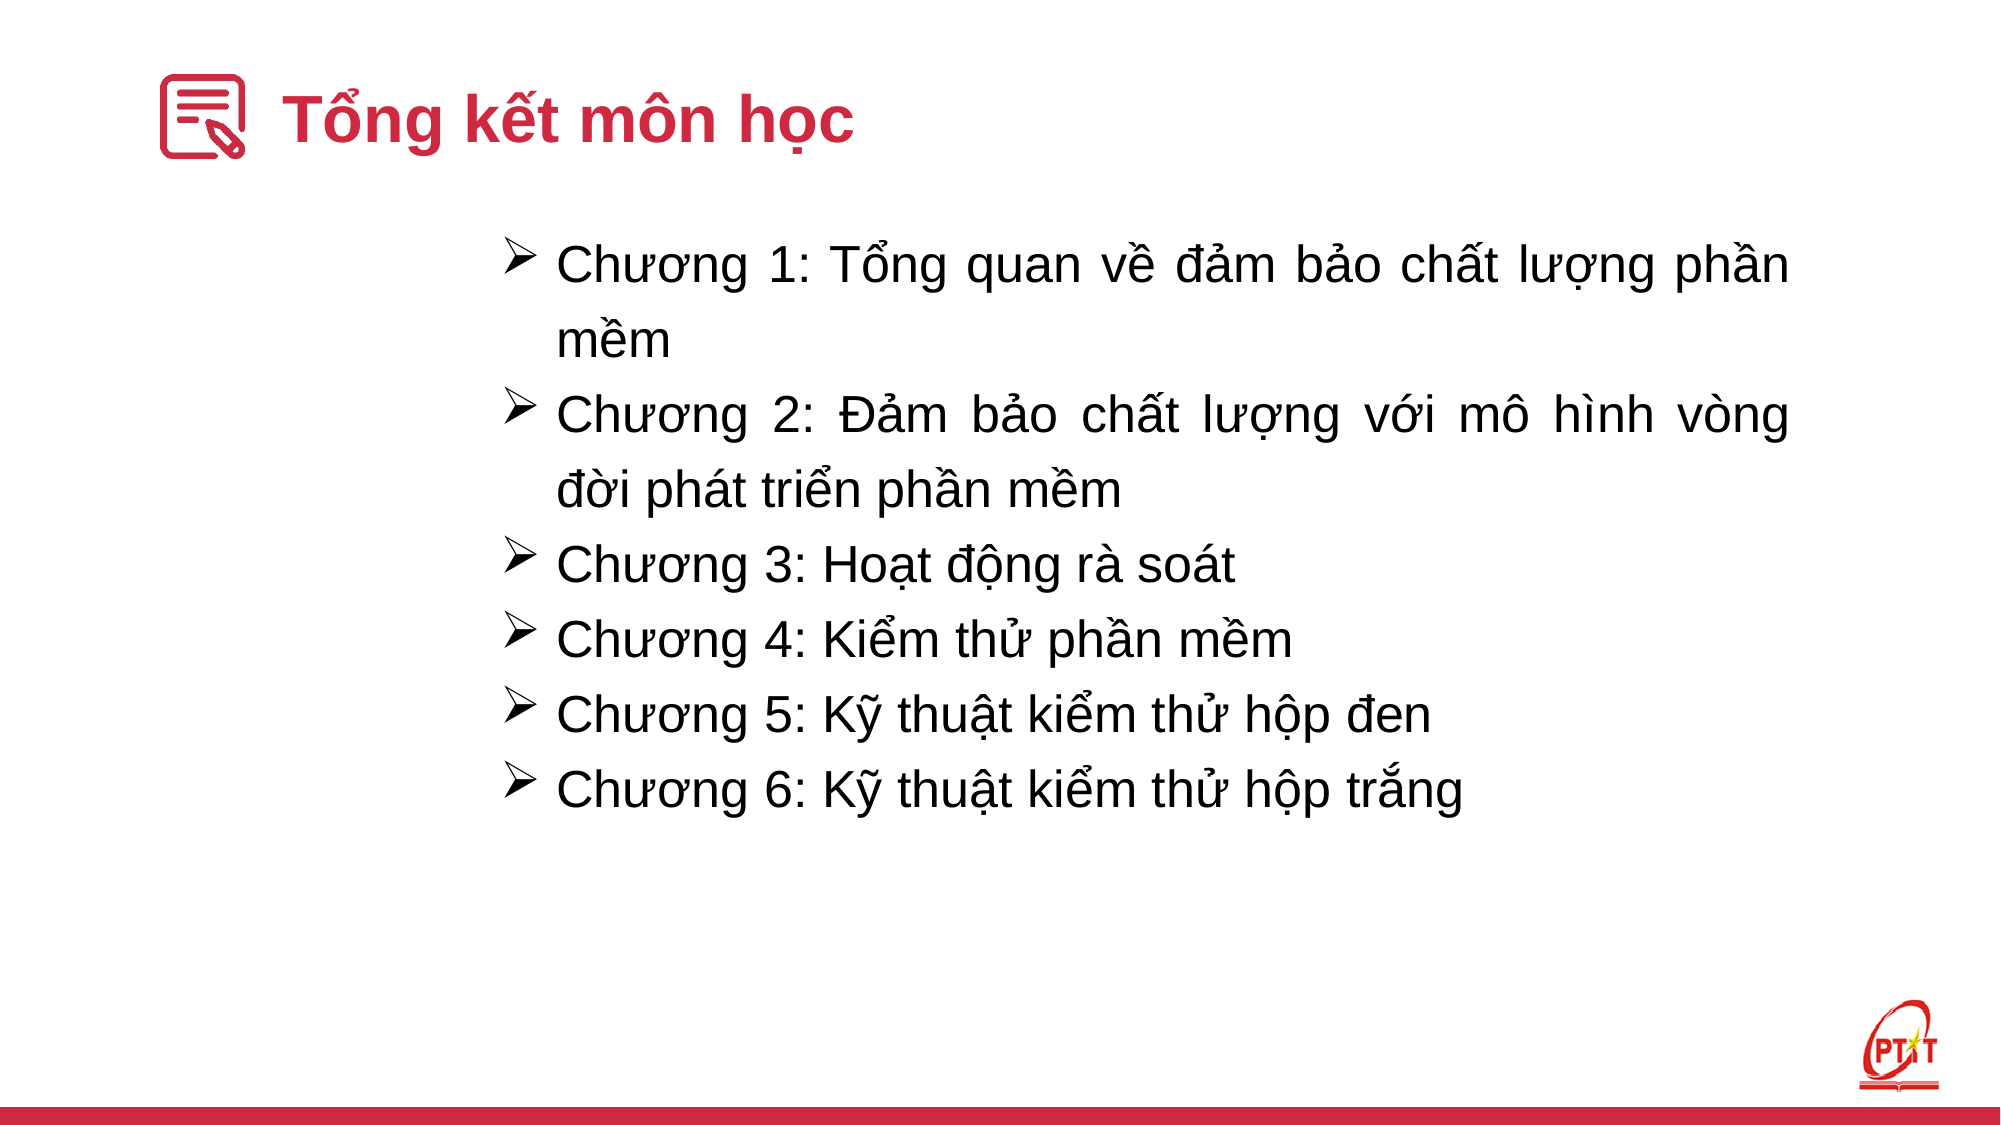

# Tổng kết môn học
Chương 1: Tổng quan về đảm bảo chất lượng phần mềm
Chương 2: Đảm bảo chất lượng với mô hình vòng đời phát triển phần mềm
Chương 3: Hoạt động rà soát
Chương 4: Kiểm thử phần mềm
Chương 5: Kỹ thuật kiểm thử hộp đen
Chương 6: Kỹ thuật kiểm thử hộp trắng